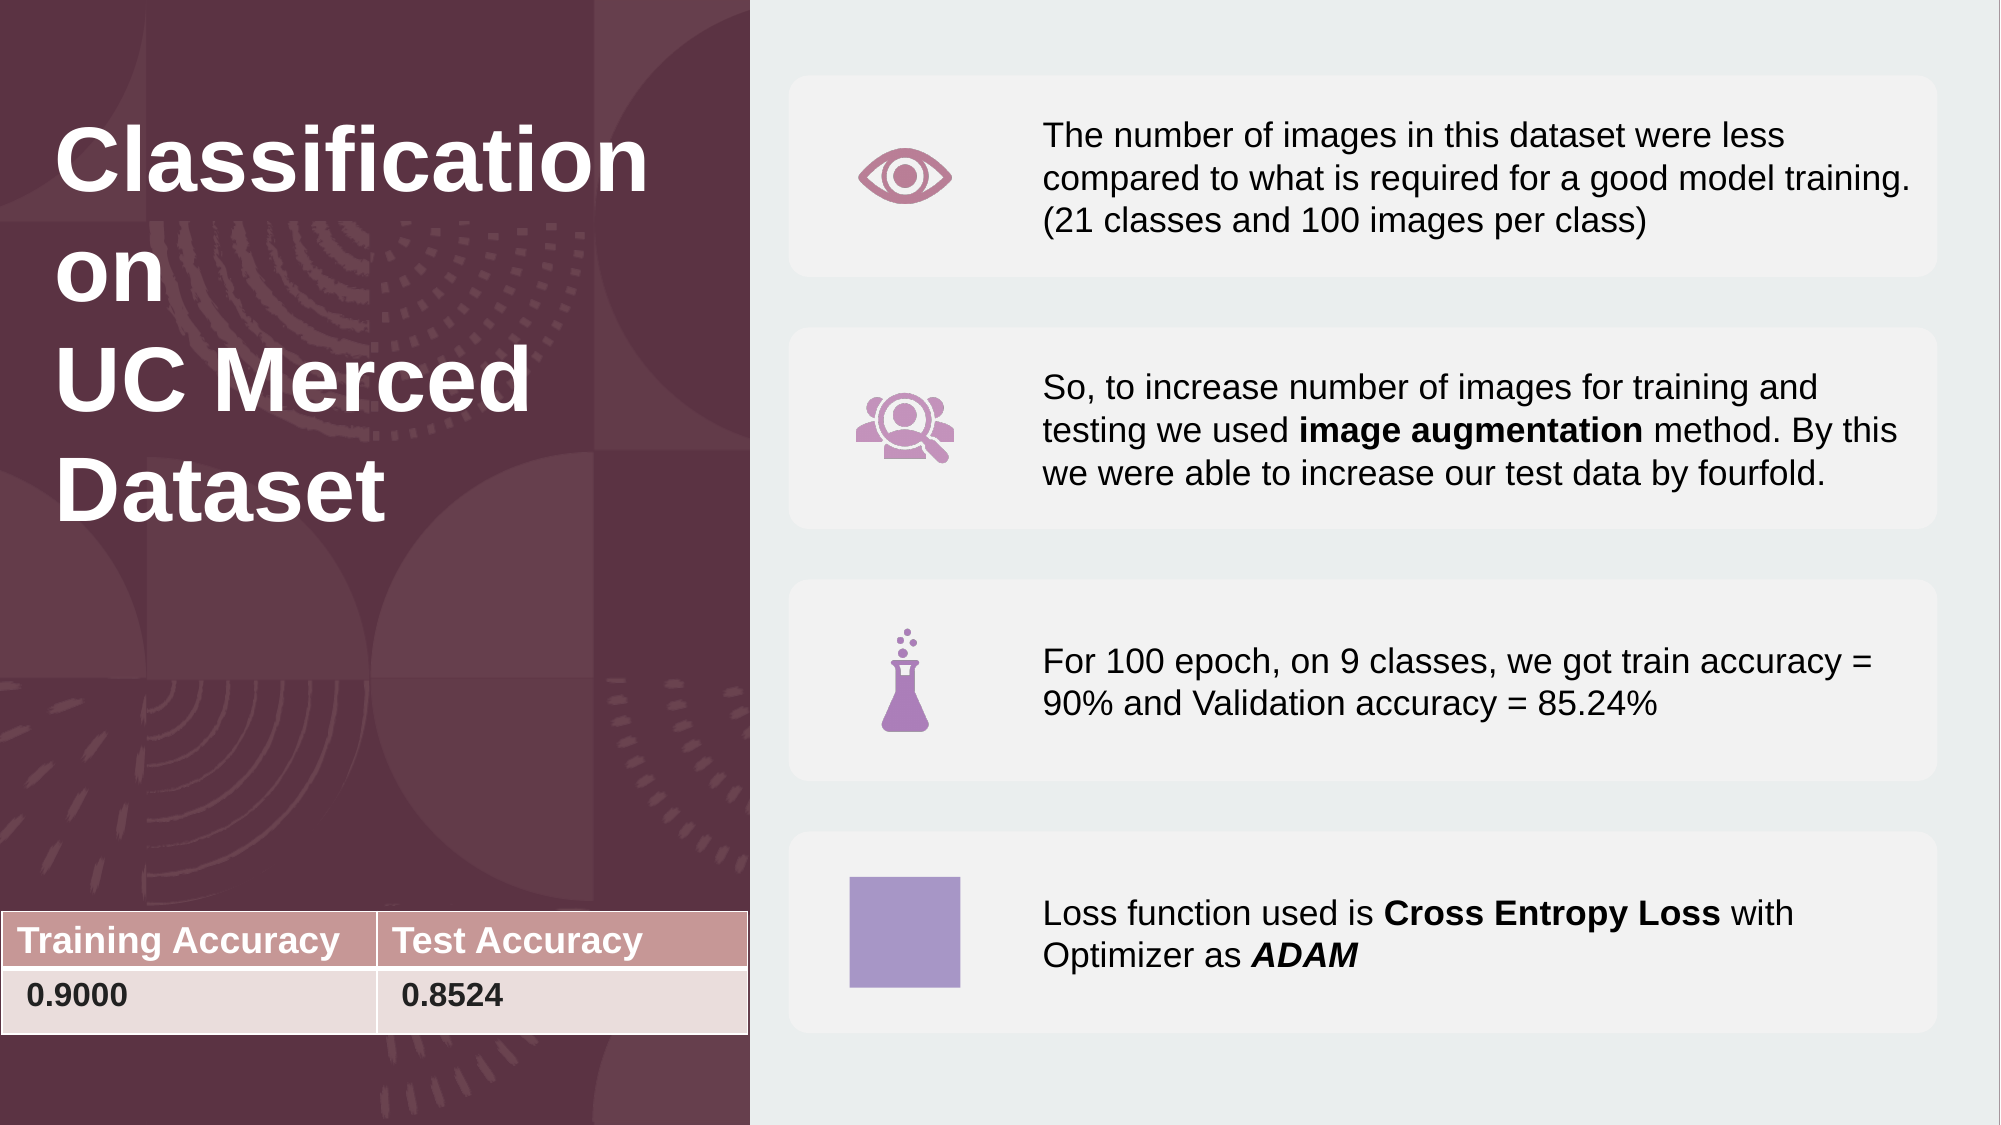

The number of images in this dataset were less compared to what is required for a good model training. (21 classes and 100 images per class)
So, to increase number of images for training and testing we used image augmentation method. By this we were able to increase our test data by fourfold.
For 100 epoch, on 9 classes, we got train accuracy = 90% and Validation accuracy = 85.24%
Loss function used is Cross Entropy Loss with Optimizer as ADAM
# Classification on UC Merced Dataset
| Training Accuracy | Test Accuracy |
| --- | --- |
| 0.9000 | 0.8524 |